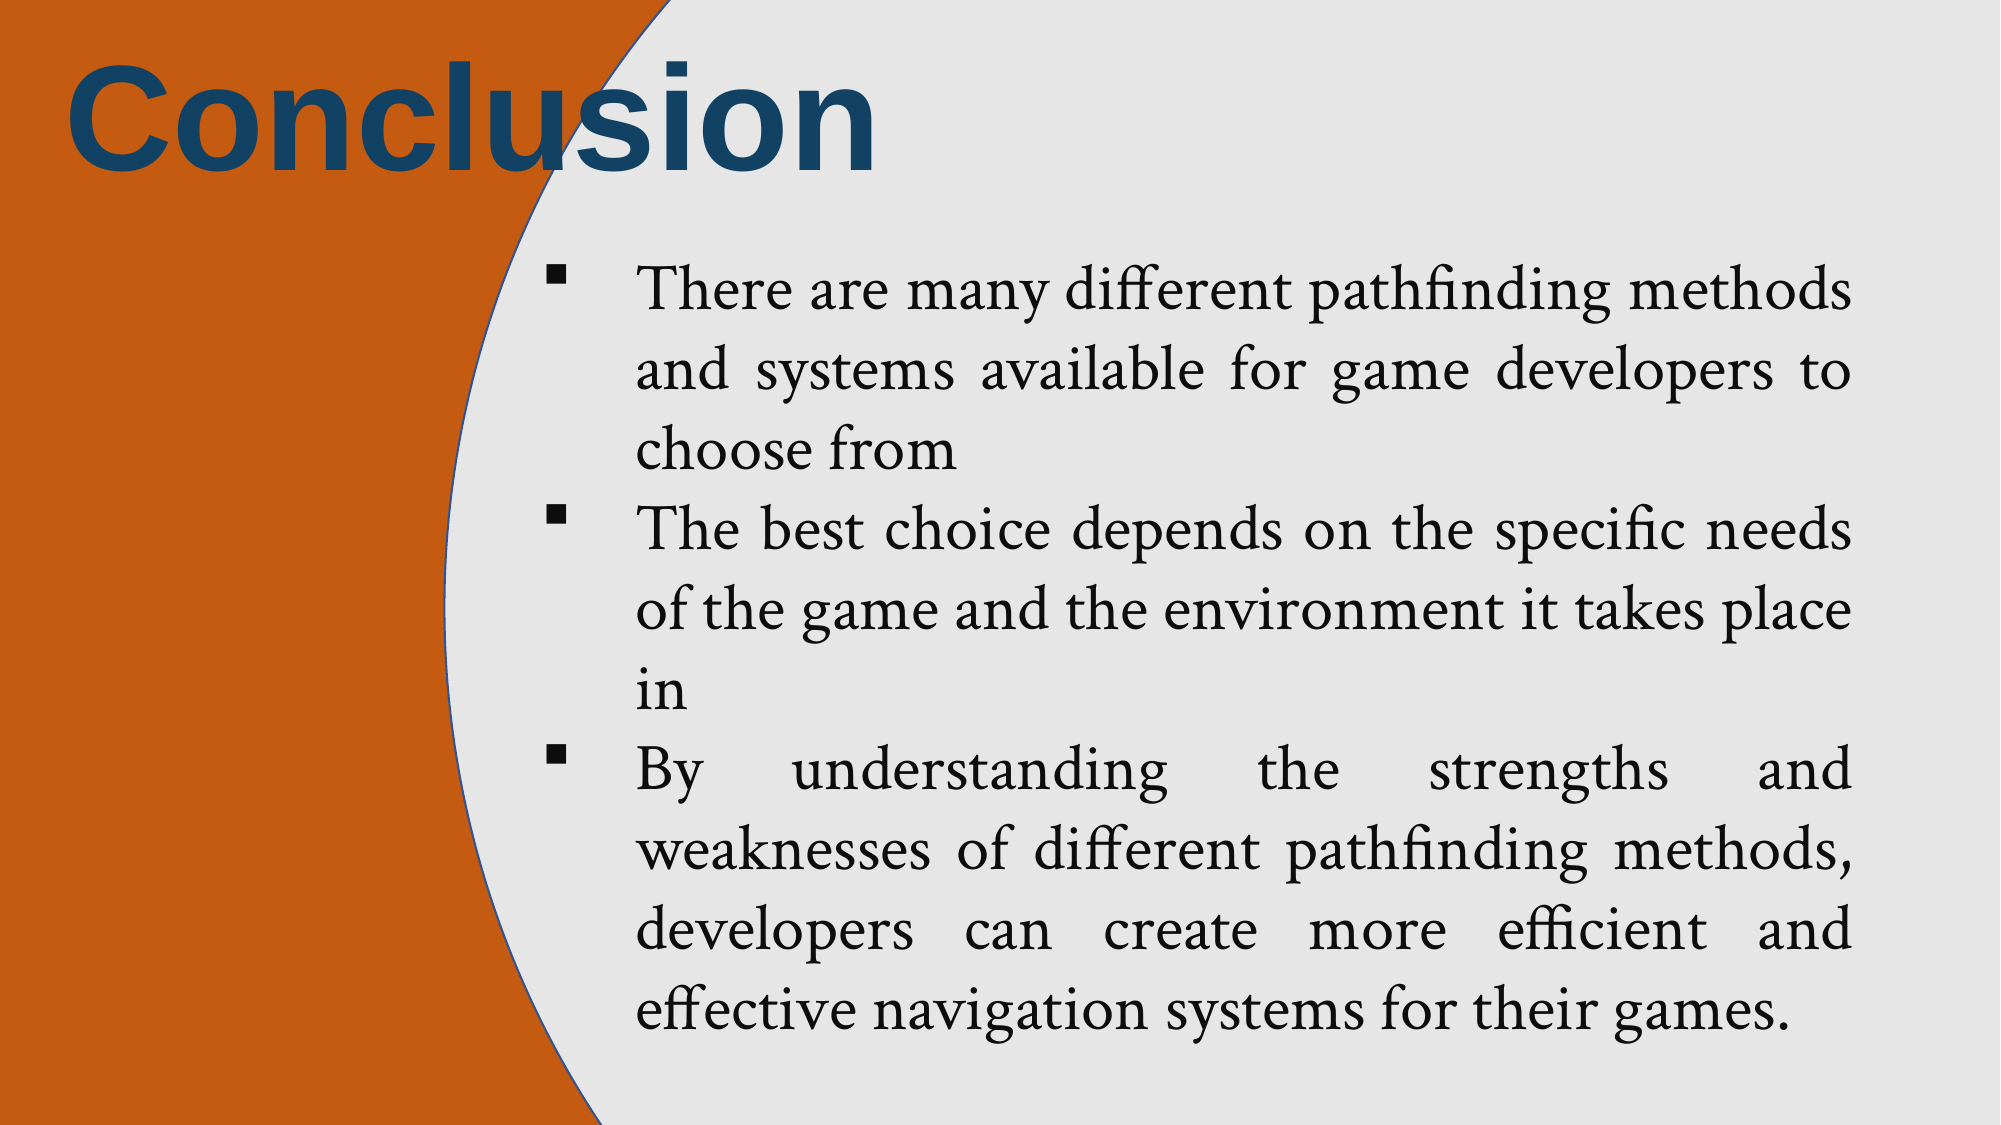

Conclusion
There are many different pathfinding methods and systems available for game developers to choose from
The best choice depends on the specific needs of the game and the environment it takes place in
By understanding the strengths and weaknesses of different pathfinding methods, developers can create more efficient and effective navigation systems for their games.